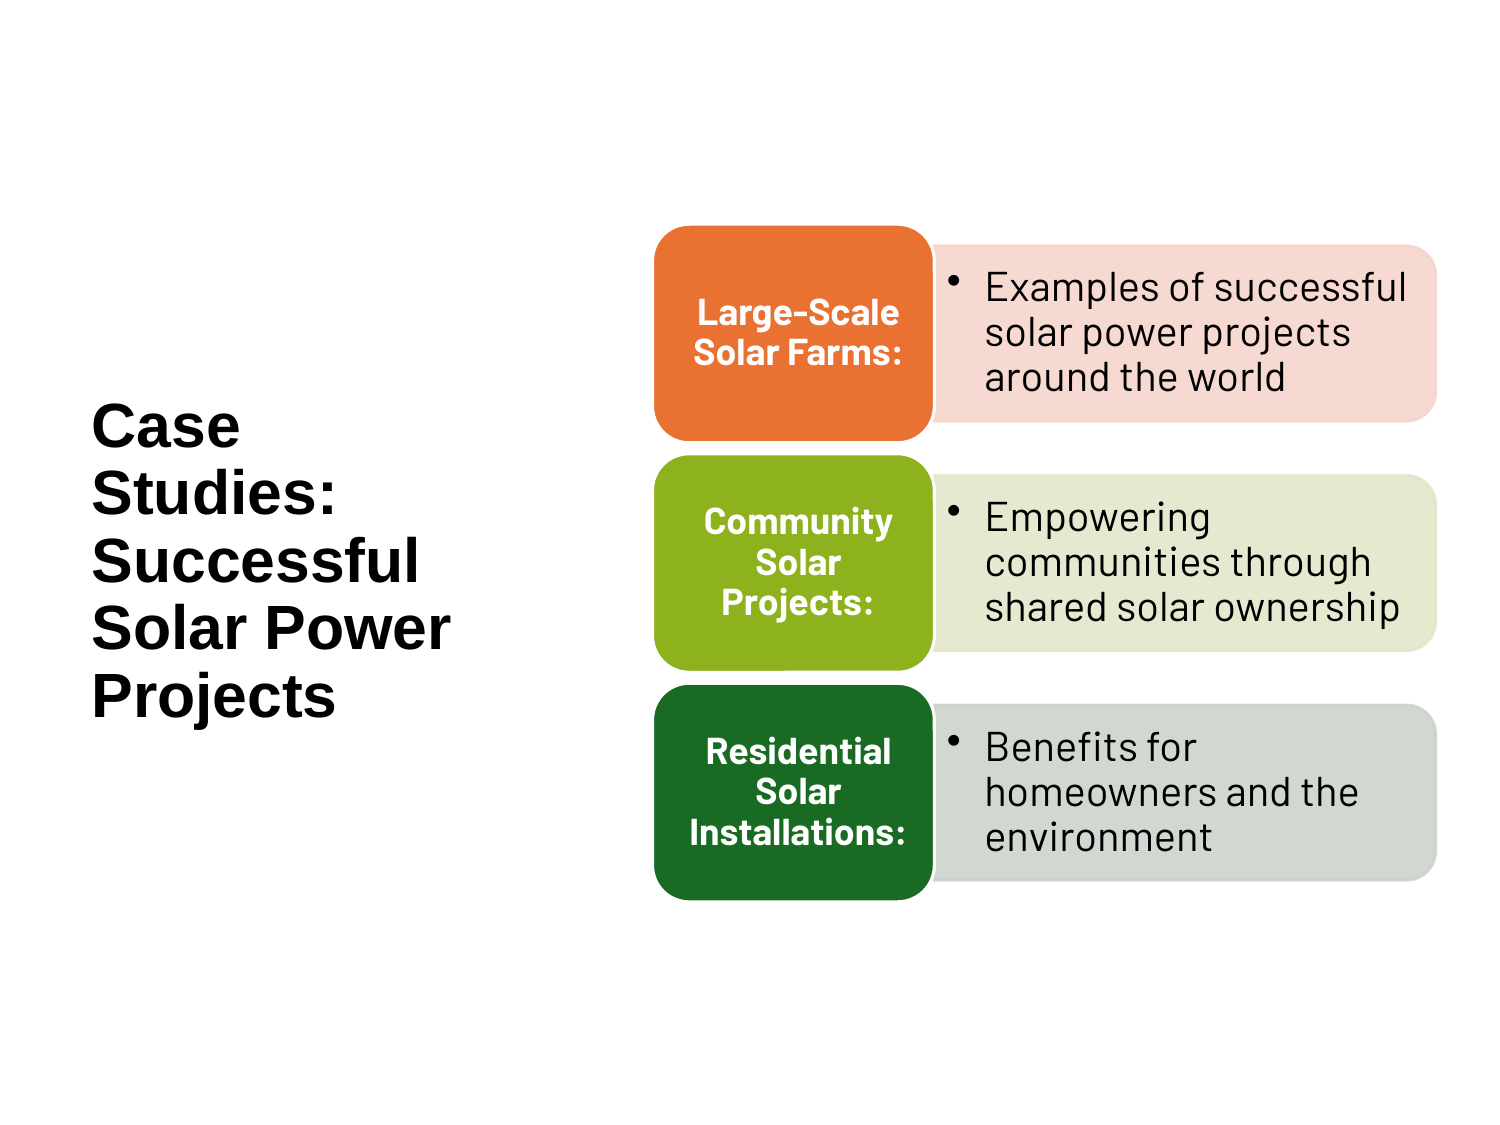

Examples of successful solar power projects around the world
Large-Scale Solar Farms:
Empowering communities through shared solar ownership
Community Solar Projects:
Benefits for homeowners and the environment
Residential Solar Installations:
# Case Studies: Successful Solar Power Projects